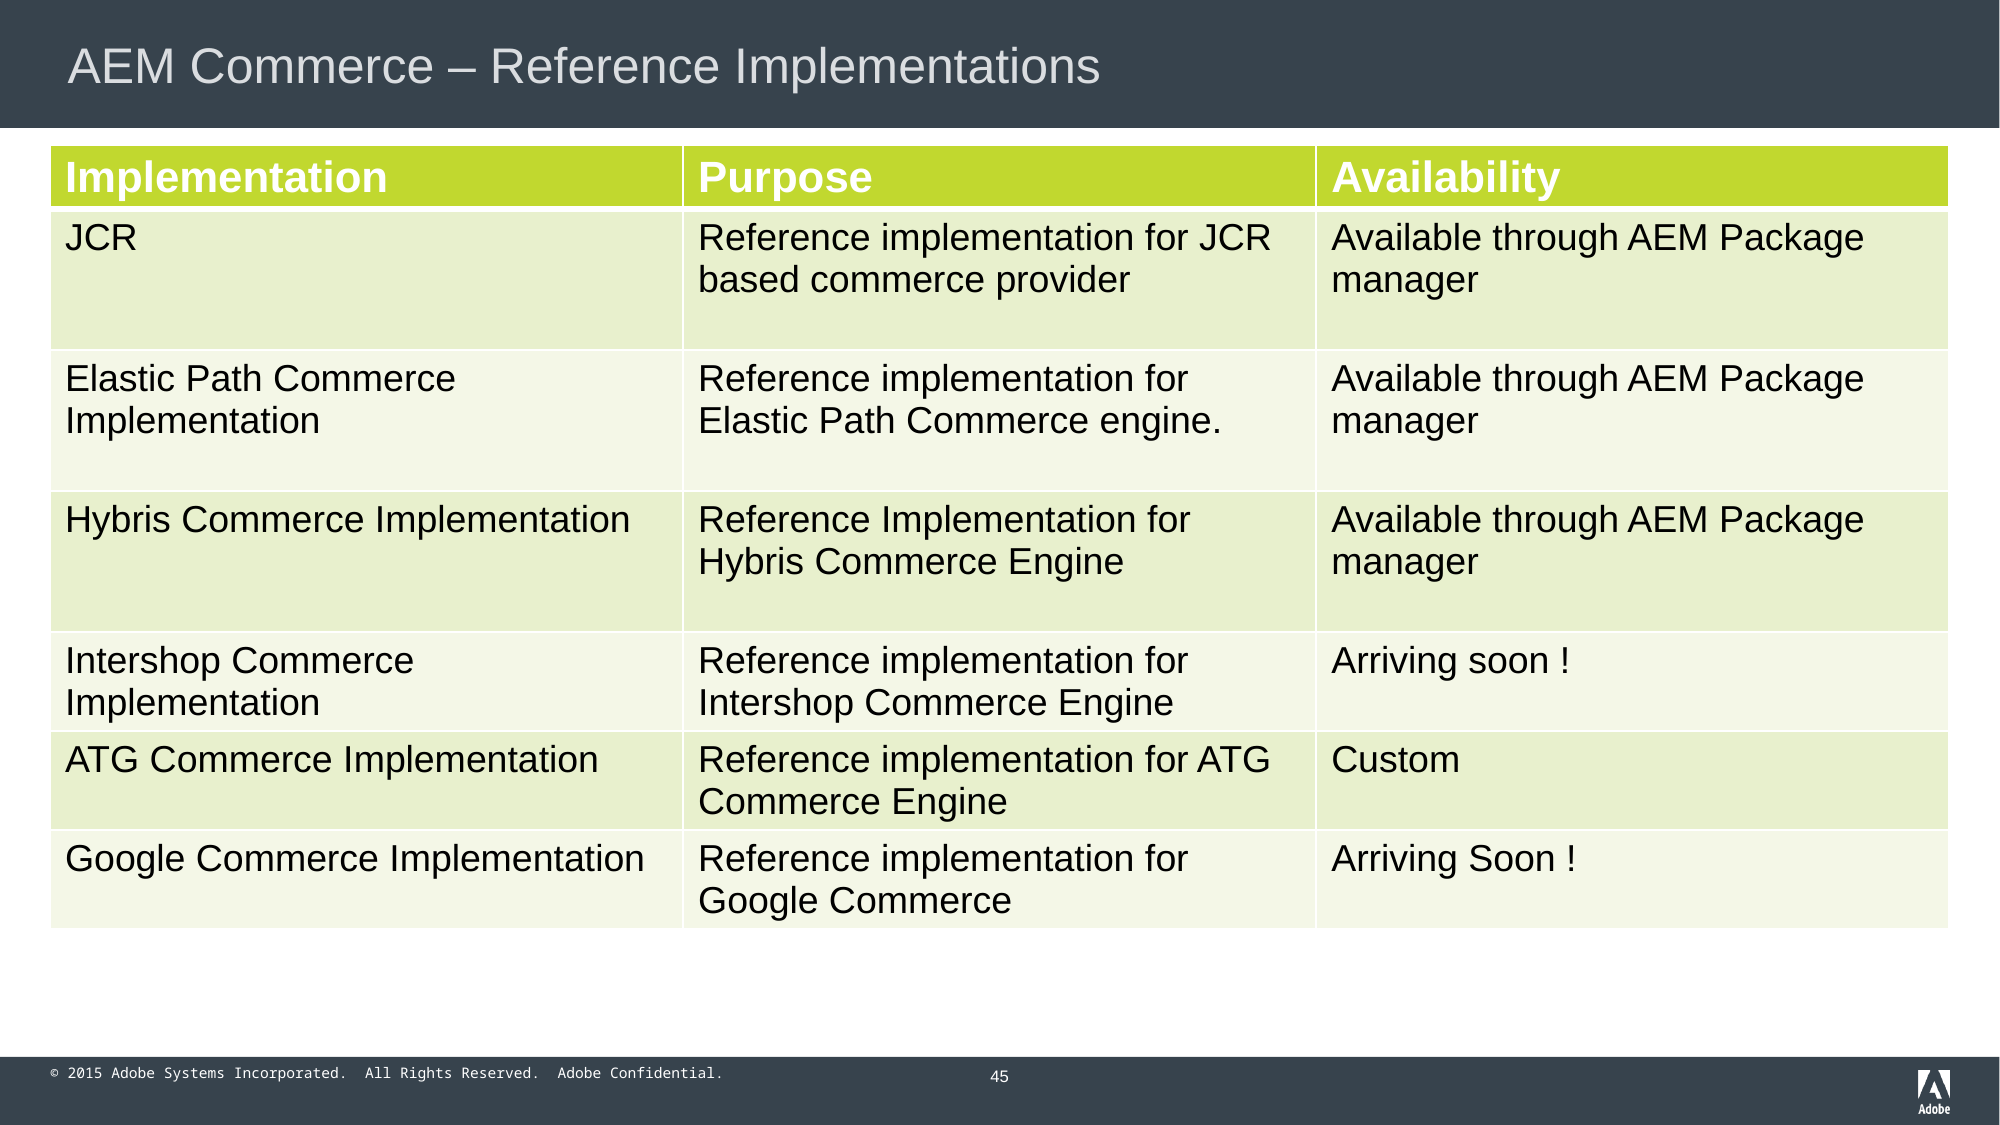

# AEM Commerce – Reference Implementations
| Implementation | Purpose | Availability |
| --- | --- | --- |
| JCR | Reference implementation for JCR based commerce provider | Available through AEM Package manager |
| Elastic Path Commerce Implementation | Reference implementation for Elastic Path Commerce engine. | Available through AEM Package manager |
| Hybris Commerce Implementation | Reference Implementation for Hybris Commerce Engine | Available through AEM Package manager |
| Intershop Commerce Implementation | Reference implementation for Intershop Commerce Engine | Arriving soon ! |
| ATG Commerce Implementation | Reference implementation for ATG Commerce Engine | Custom |
| Google Commerce Implementation | Reference implementation for Google Commerce | Arriving Soon ! |

45